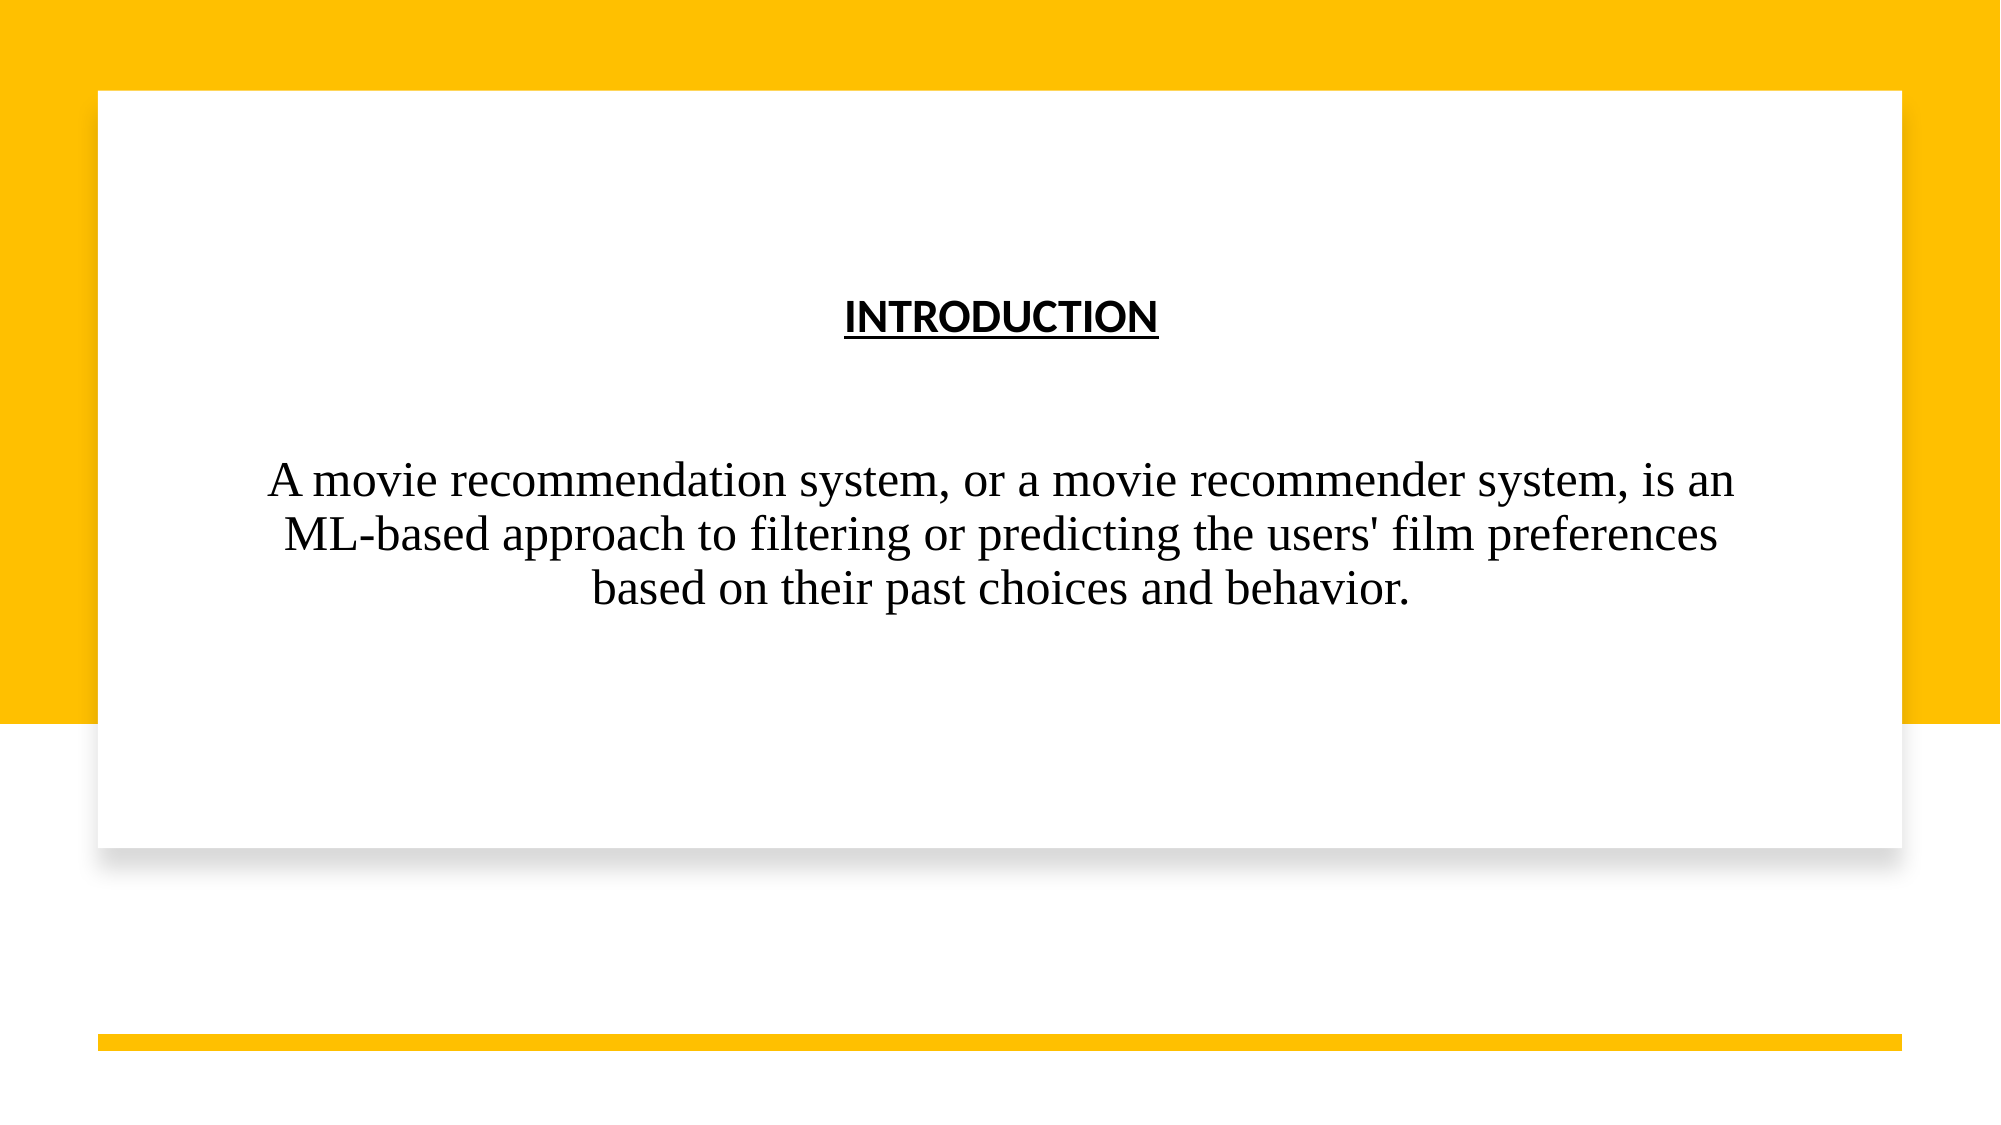

# INTRODUCTION   A movie recommendation system, or a movie recommender system, is an ML-based approach to filtering or predicting the users' film preferences based on their past choices and behavior.